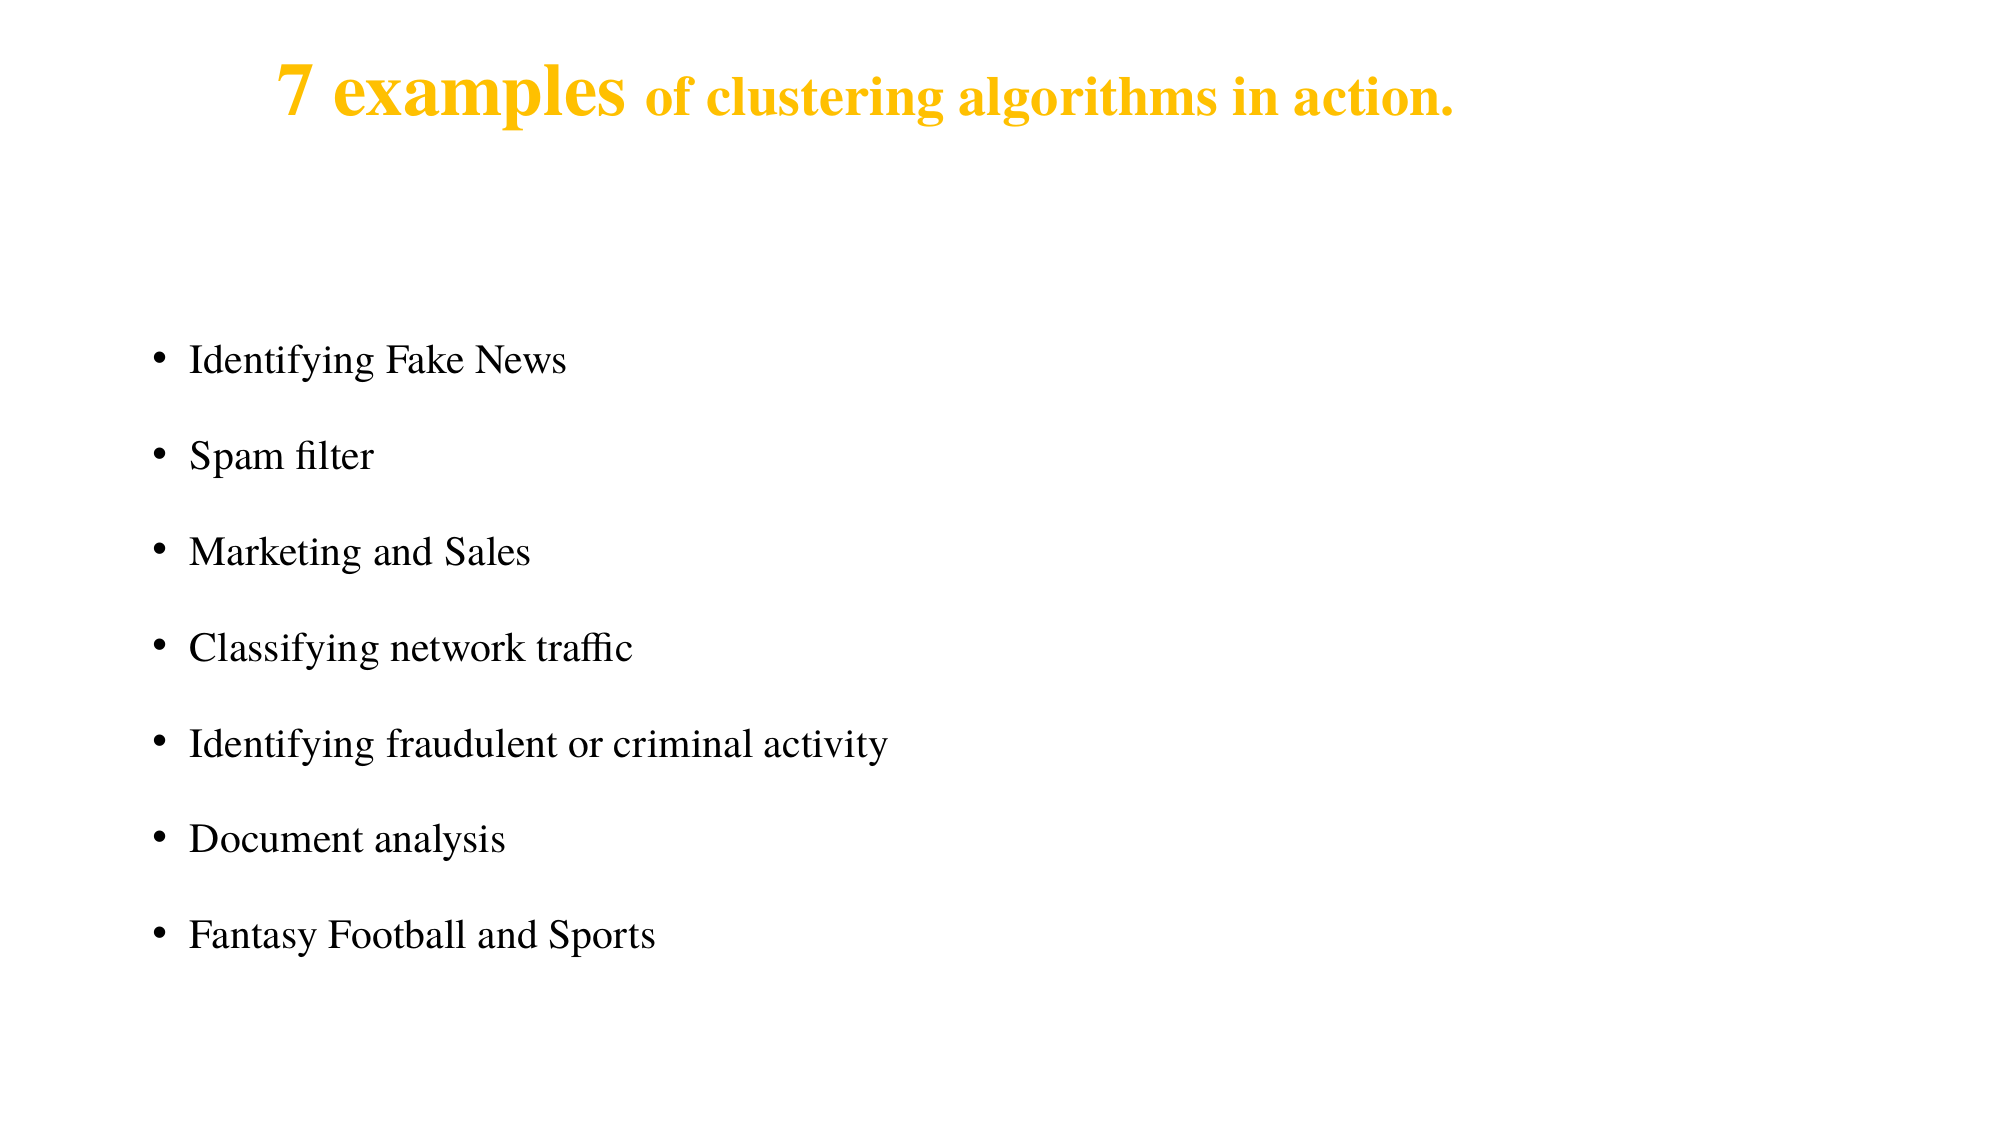

# 7 examples of clustering algorithms in action.
Identifying Fake News
Spam filter
Marketing and Sales
Classifying network traffic
Identifying fraudulent or criminal activity
Document analysis
Fantasy Football and Sports